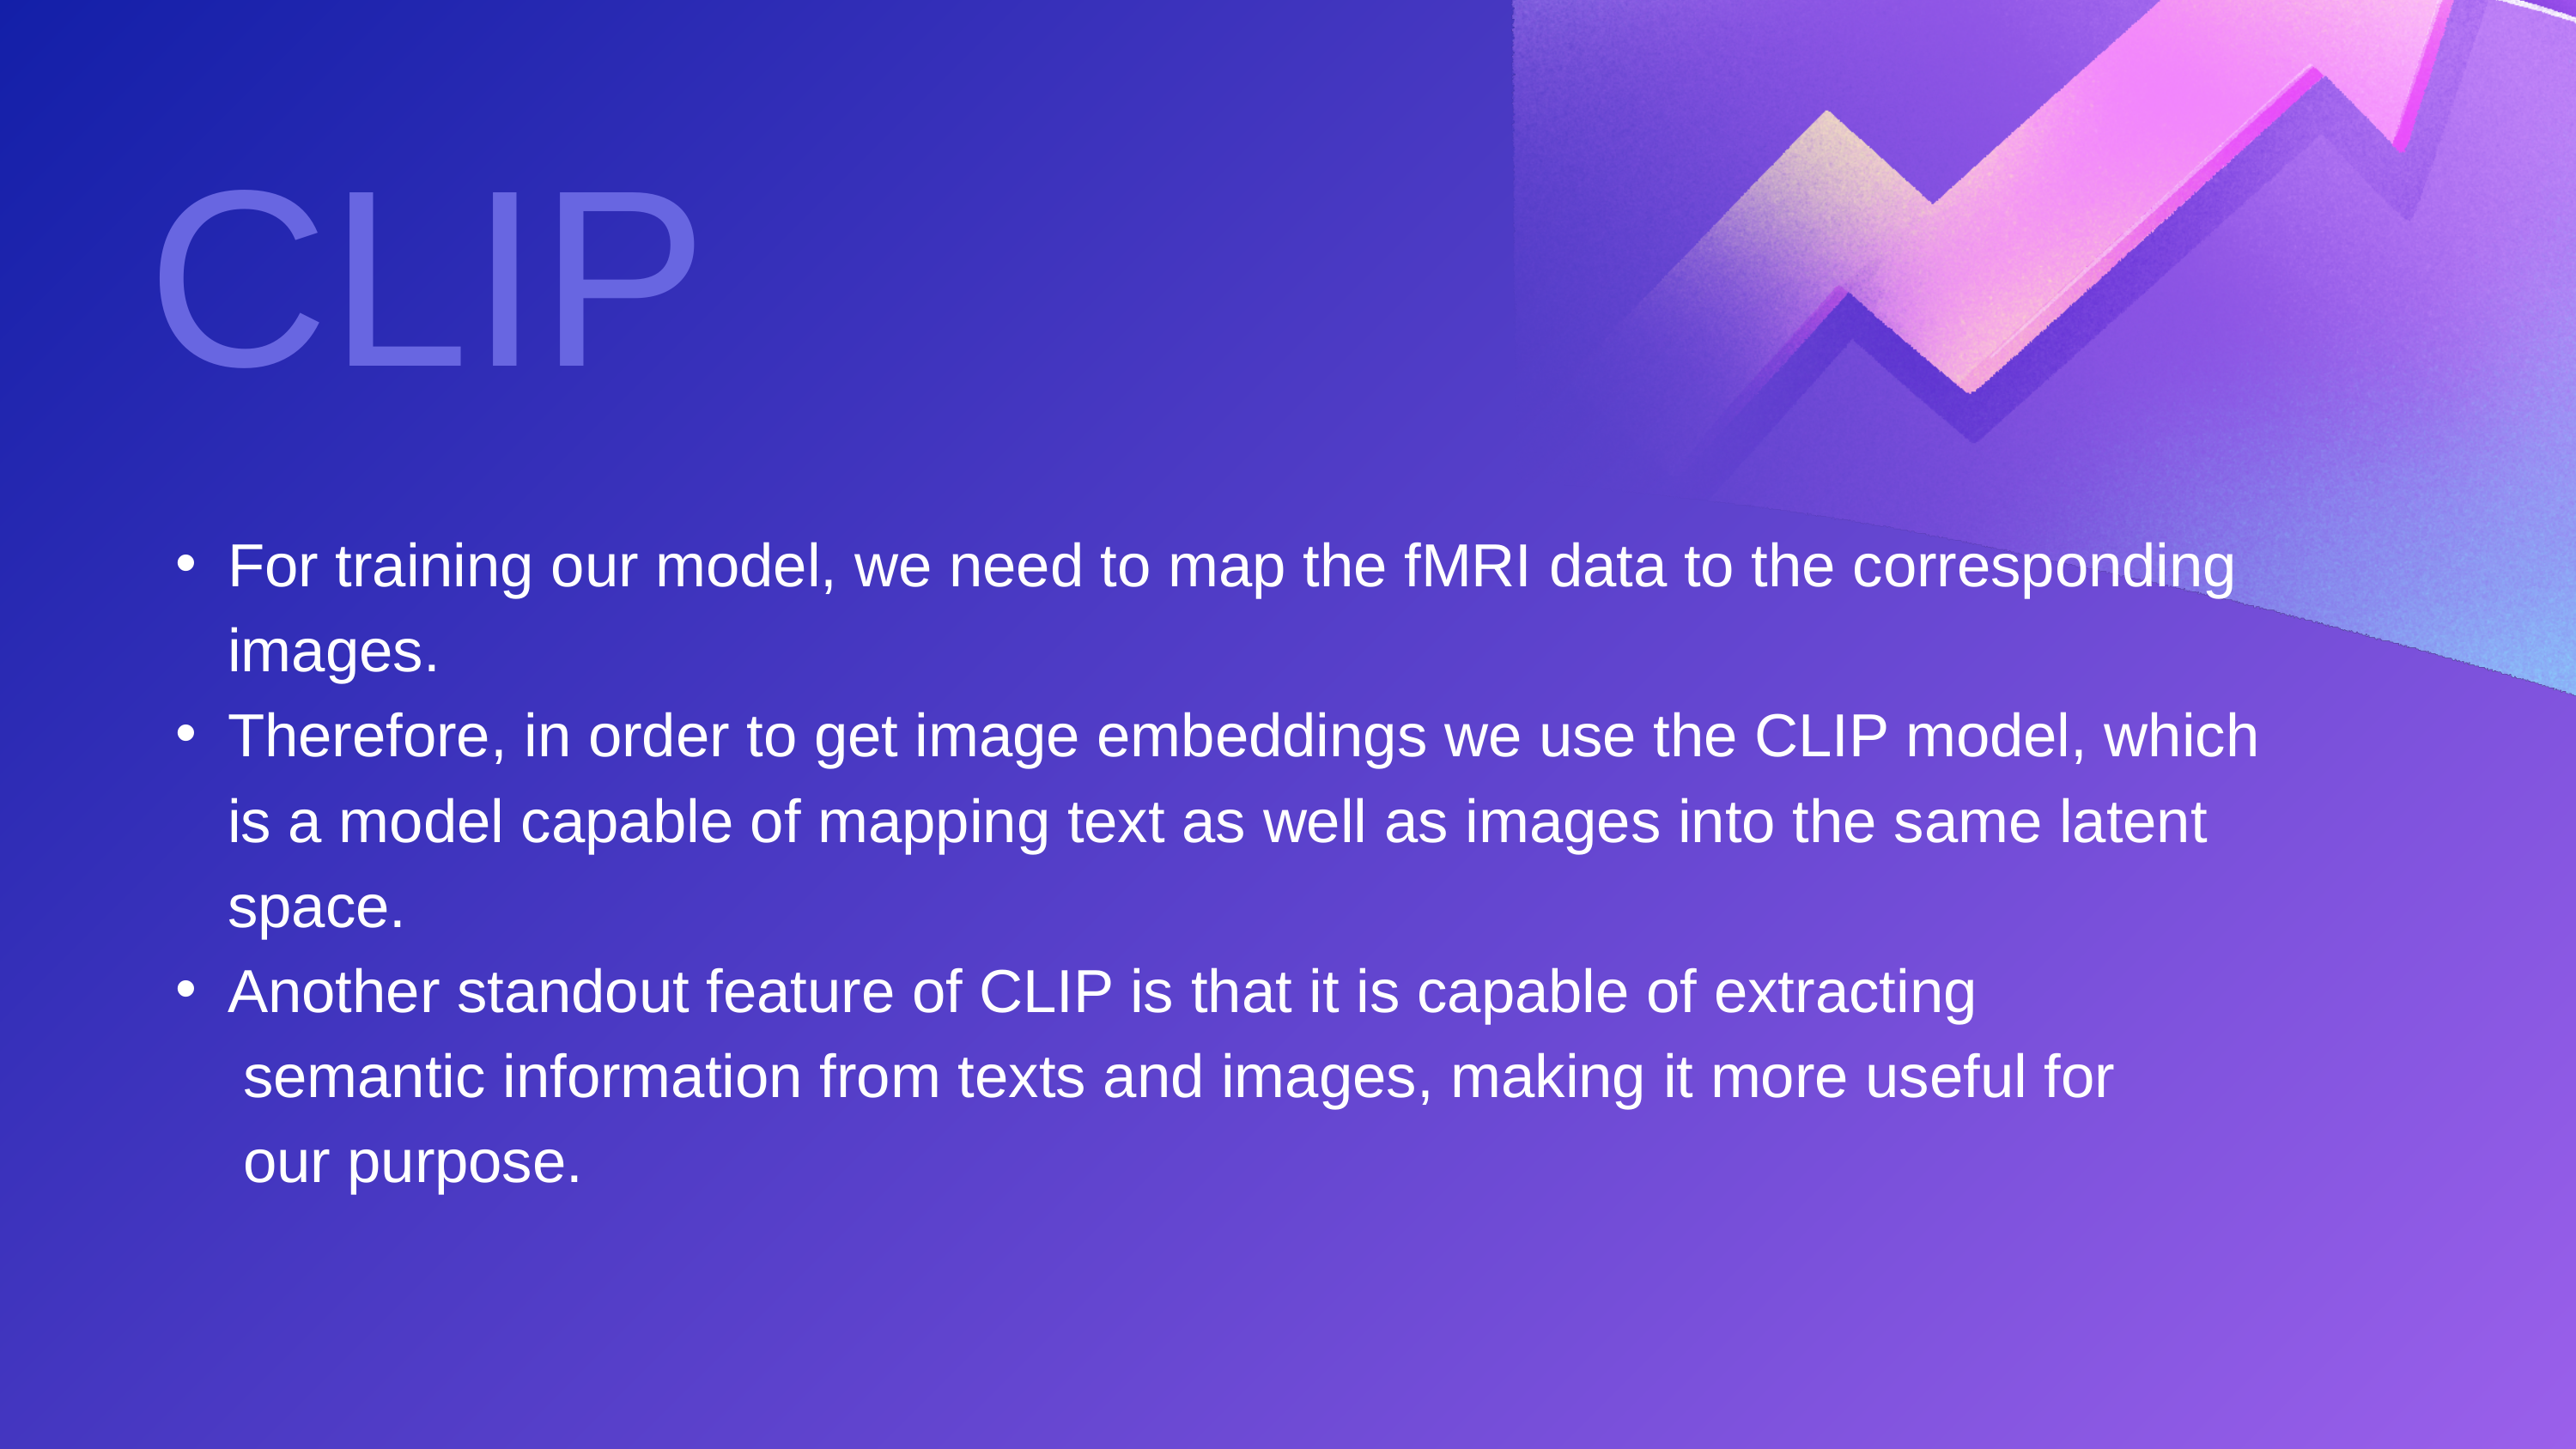

CLIP
For training our model, we need to map the fMRI data to the corresponding images.
Therefore, in order to get image embeddings we use the CLIP model, which is a model capable of mapping text as well as images into the same latent space.
Another standout feature of CLIP is that it is capable of extracting
       semantic information from texts and images, making it more useful for
       our purpose.